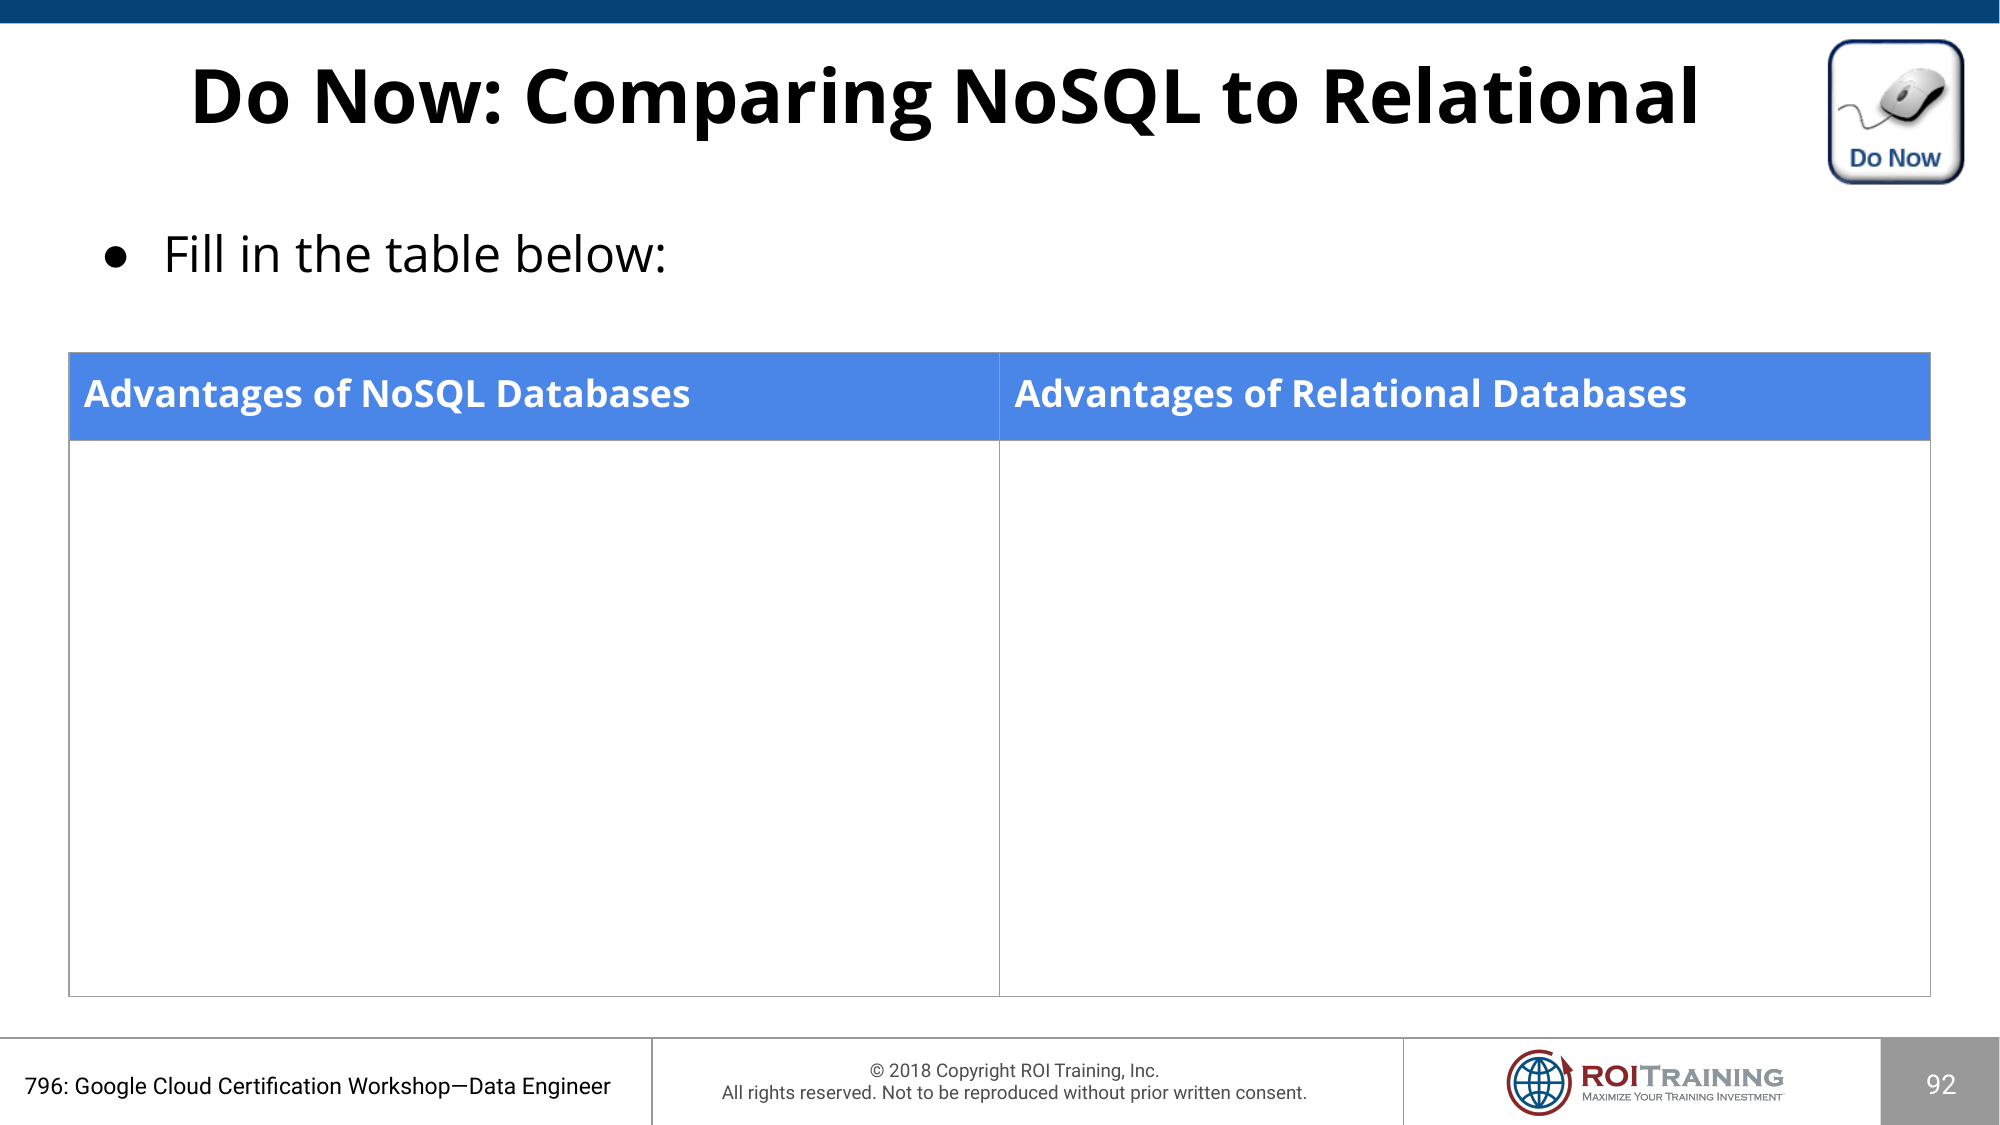

# Do Now: Comparing NoSQL to Relational
Fill in the table below:
| Advantages of NoSQL Databases | Advantages of Relational Databases |
| --- | --- |
|  |  |